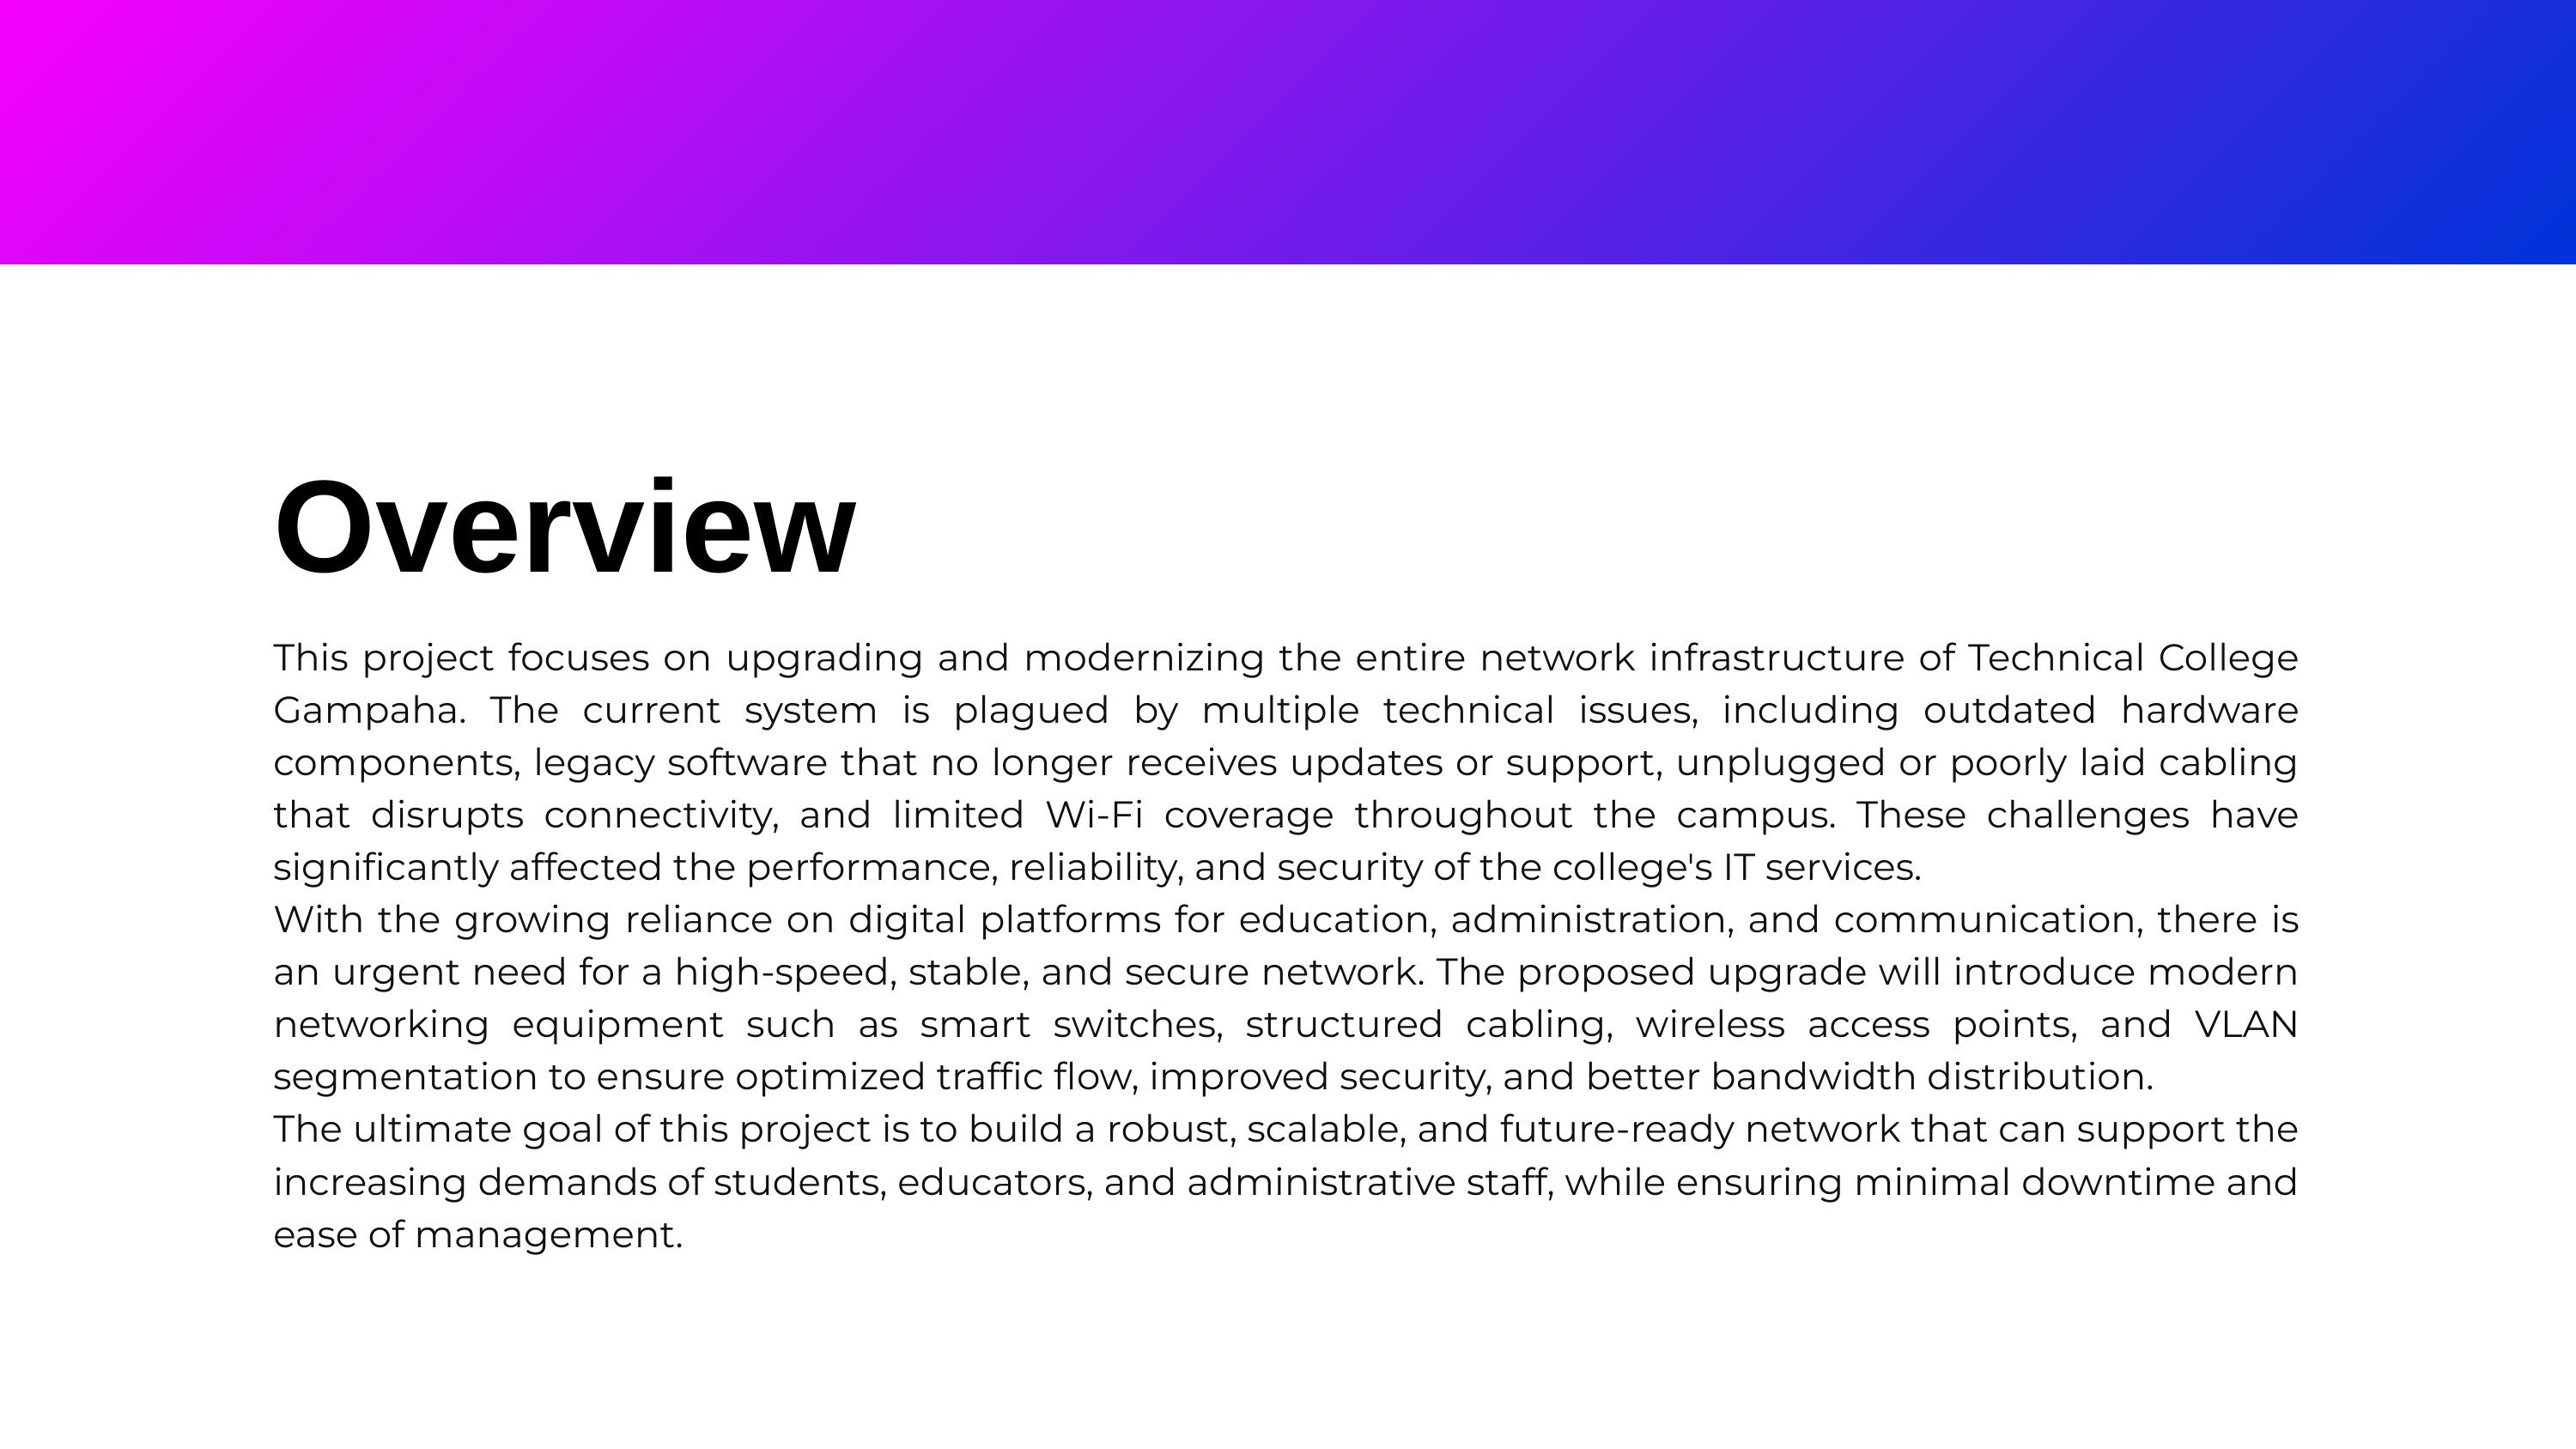

Overview
This project focuses on upgrading and modernizing the entire network infrastructure of Technical College Gampaha. The current system is plagued by multiple technical issues, including outdated hardware components, legacy software that no longer receives updates or support, unplugged or poorly laid cabling that disrupts connectivity, and limited Wi-Fi coverage throughout the campus. These challenges have significantly affected the performance, reliability, and security of the college's IT services.
With the growing reliance on digital platforms for education, administration, and communication, there is an urgent need for a high-speed, stable, and secure network. The proposed upgrade will introduce modern networking equipment such as smart switches, structured cabling, wireless access points, and VLAN segmentation to ensure optimized traffic flow, improved security, and better bandwidth distribution.
The ultimate goal of this project is to build a robust, scalable, and future-ready network that can support the increasing demands of students, educators, and administrative staff, while ensuring minimal downtime and ease of management.